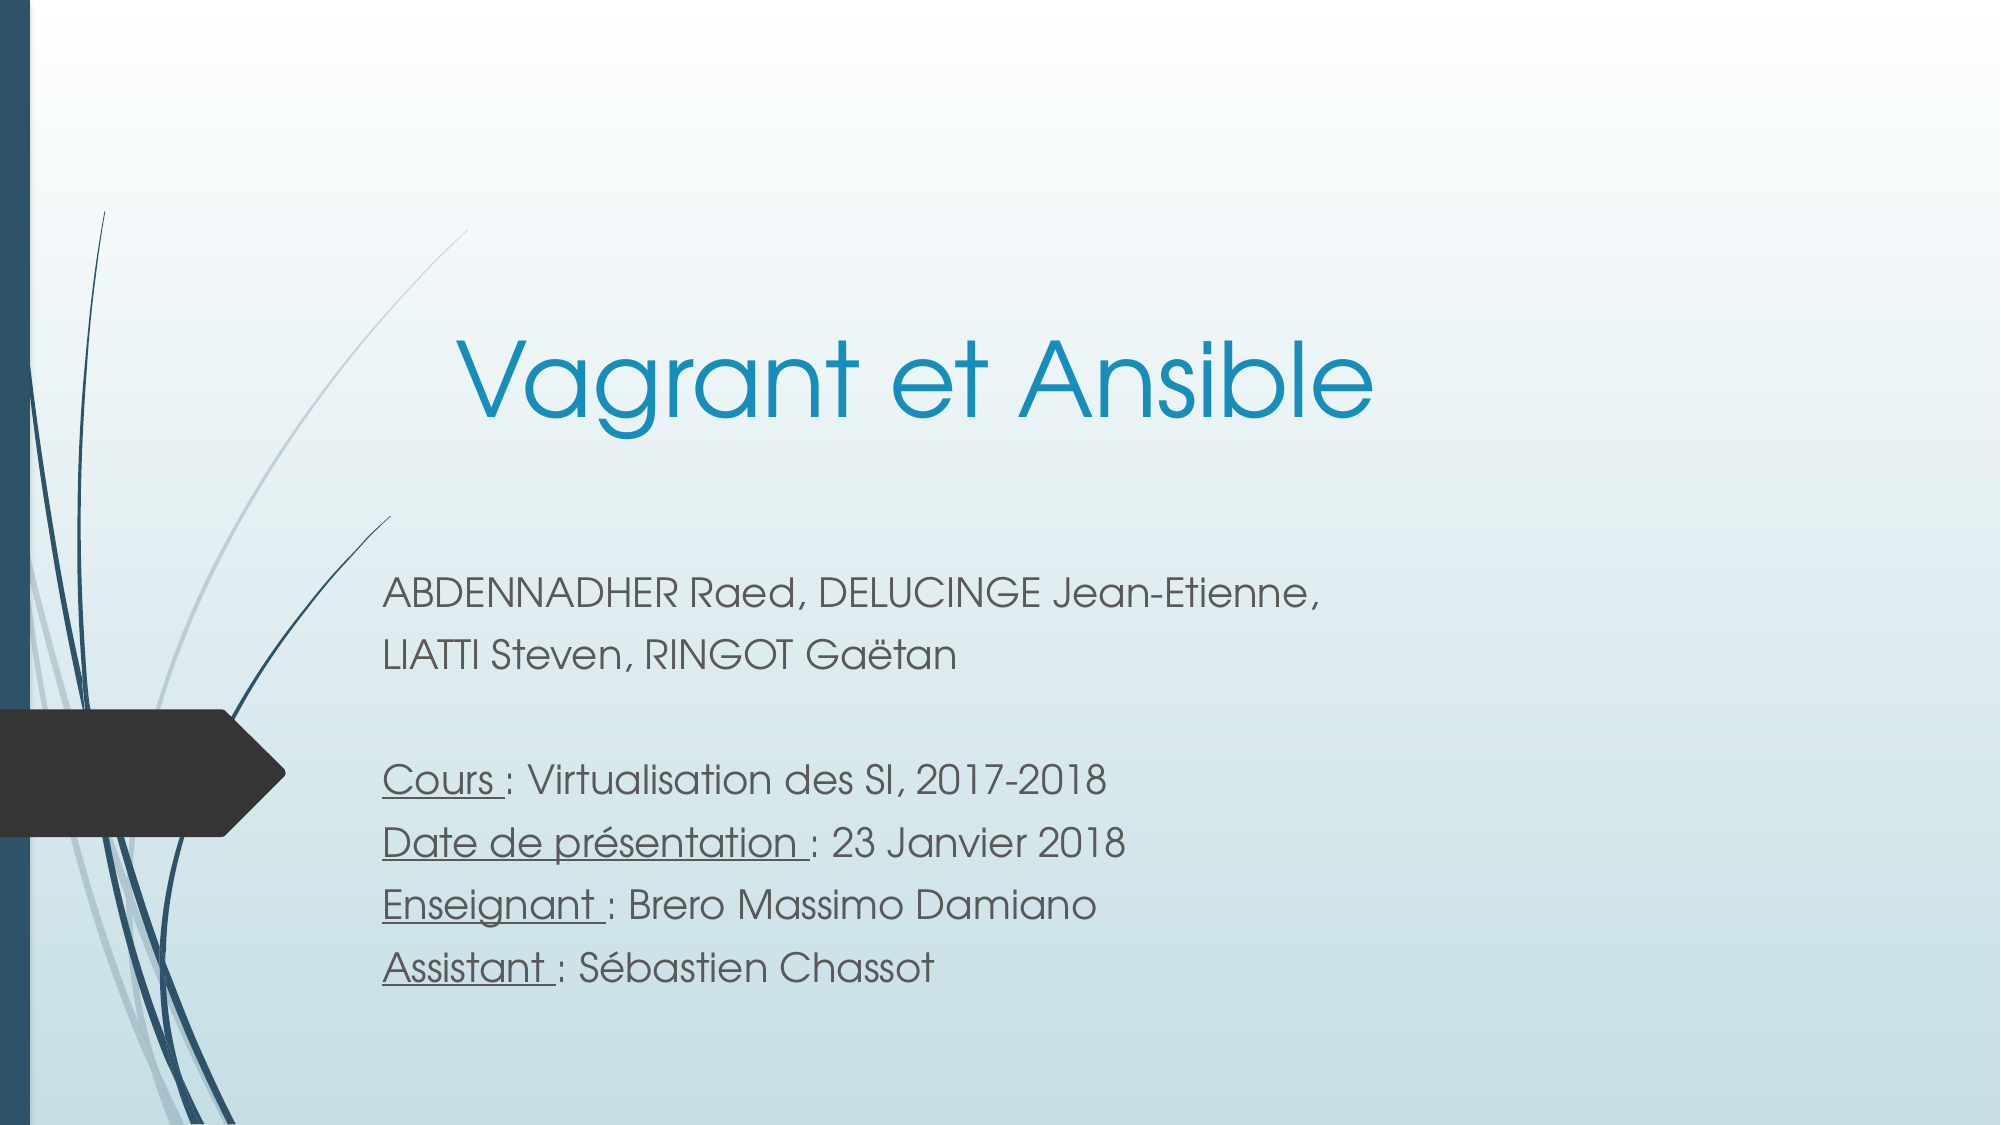

# Vagrant et Ansible
ABDENNADHER Raed, DELUCINGE Jean-Etienne,
LIATTI Steven, RINGOT Gaëtan

Cours : Virtualisation des SI, 2017-2018
Date de présentation : 23 Janvier 2018
Enseignant : Brero Massimo Damiano
Assistant : Sébastien Chassot